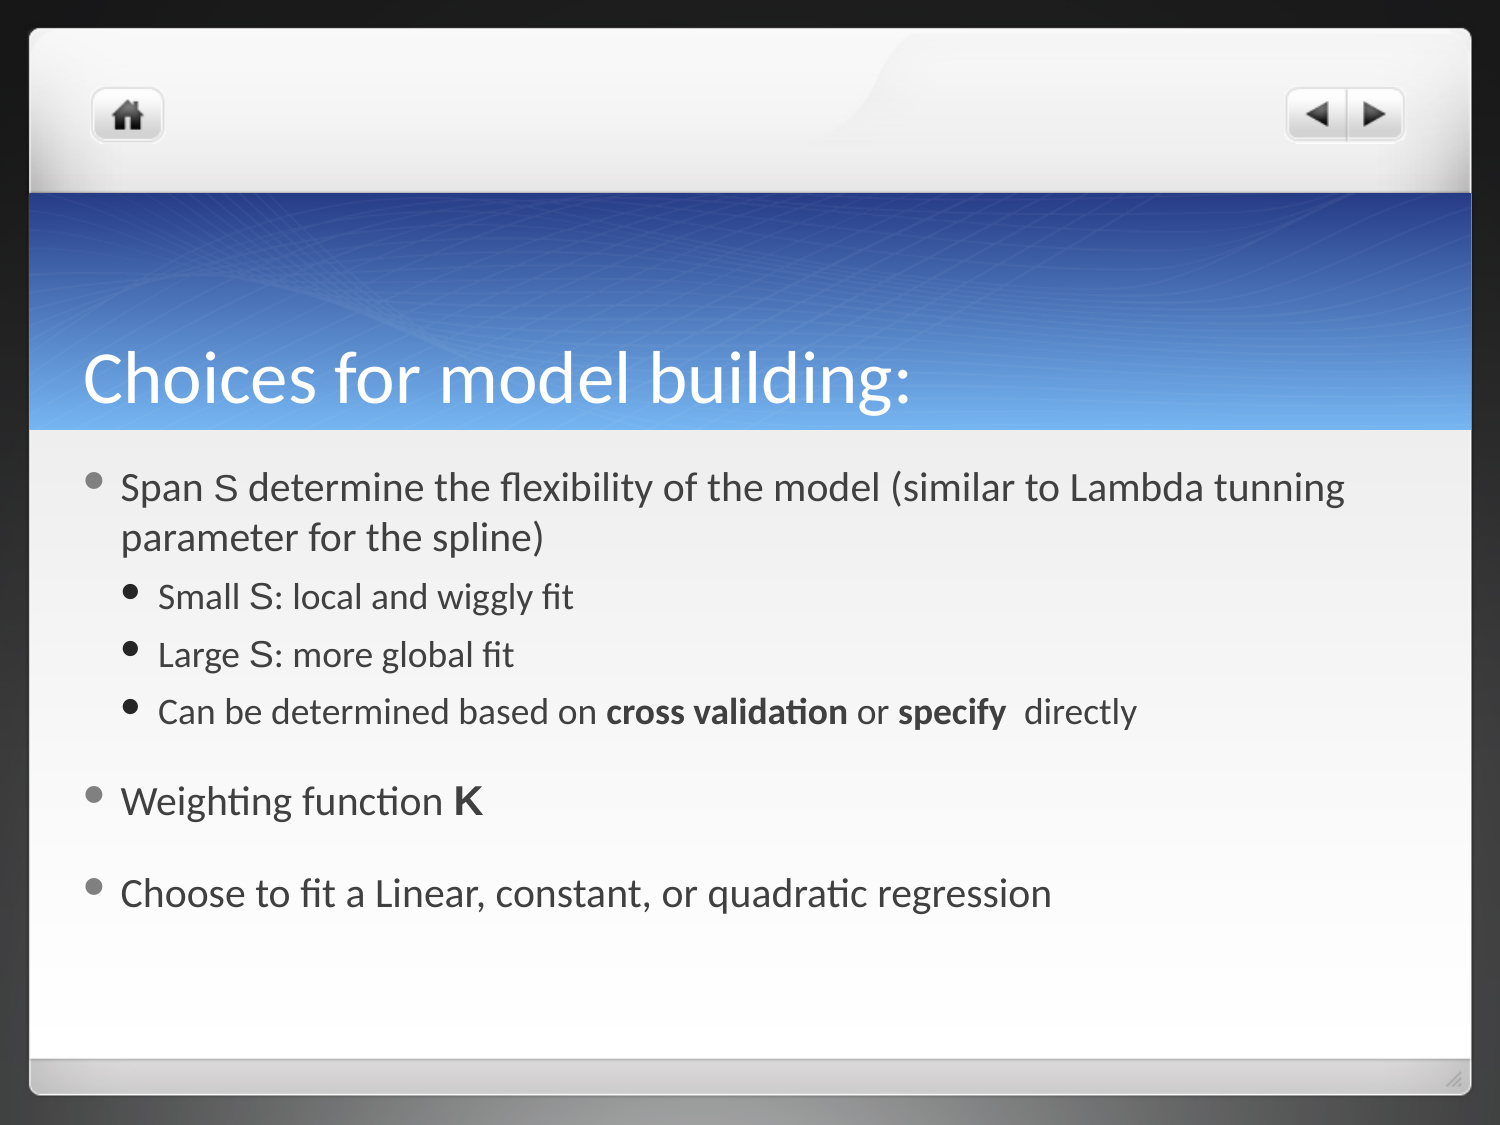

# Choices for model building:
Span S determine the flexibility of the model (similar to Lambda tunning parameter for the spline)
Small S: local and wiggly fit
Large S: more global fit
Can be determined based on cross validation or specify  directly
Weighting function K
Choose to fit a Linear, constant, or quadratic regression